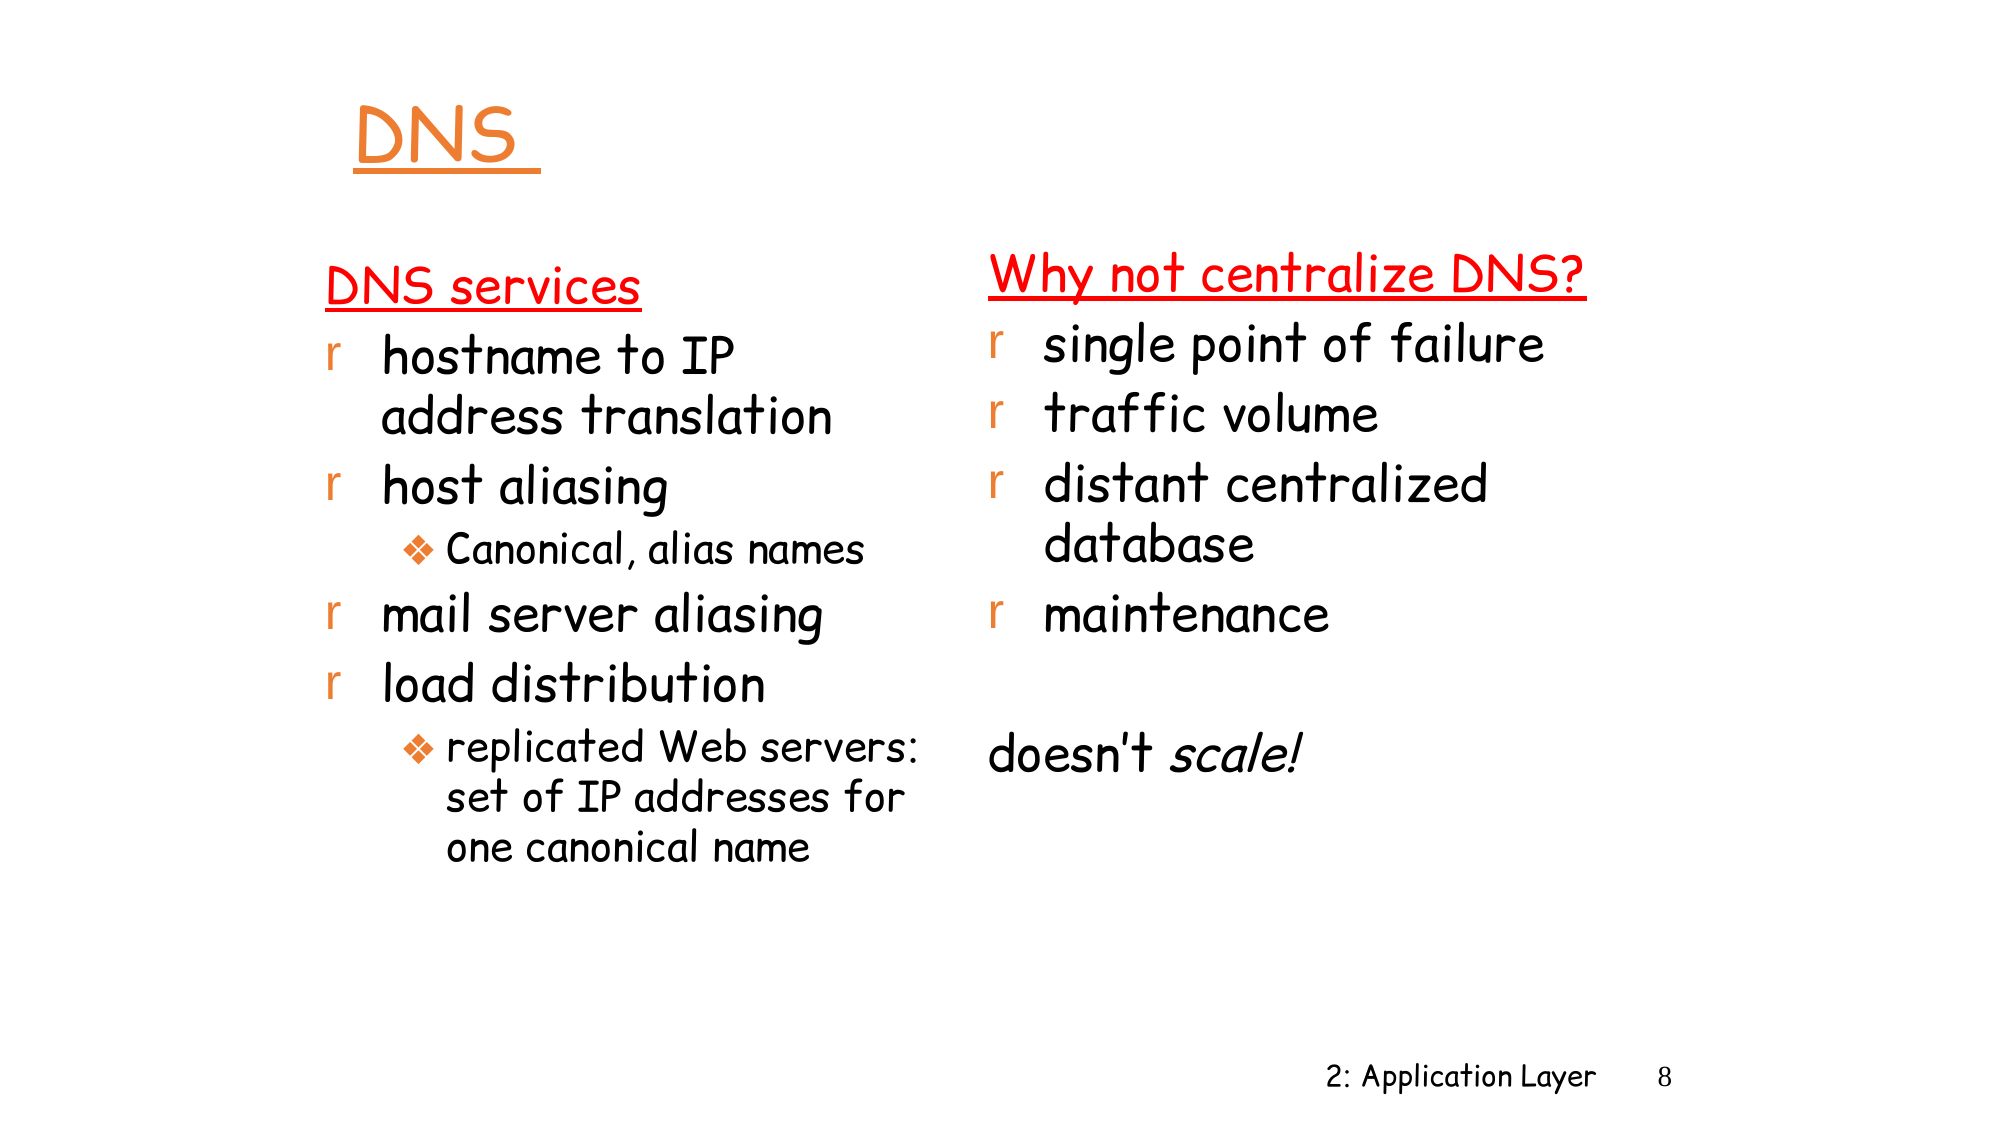

# DNS
Why not centralize DNS?
single point of failure
traffic volume
distant centralized database
maintenance

doesn’t scale!
DNS services
hostname to IP address translation
host aliasing
Canonical, alias names
mail server aliasing
load distribution
replicated Web servers: set of IP addresses for one canonical name

2: Application Layer
8